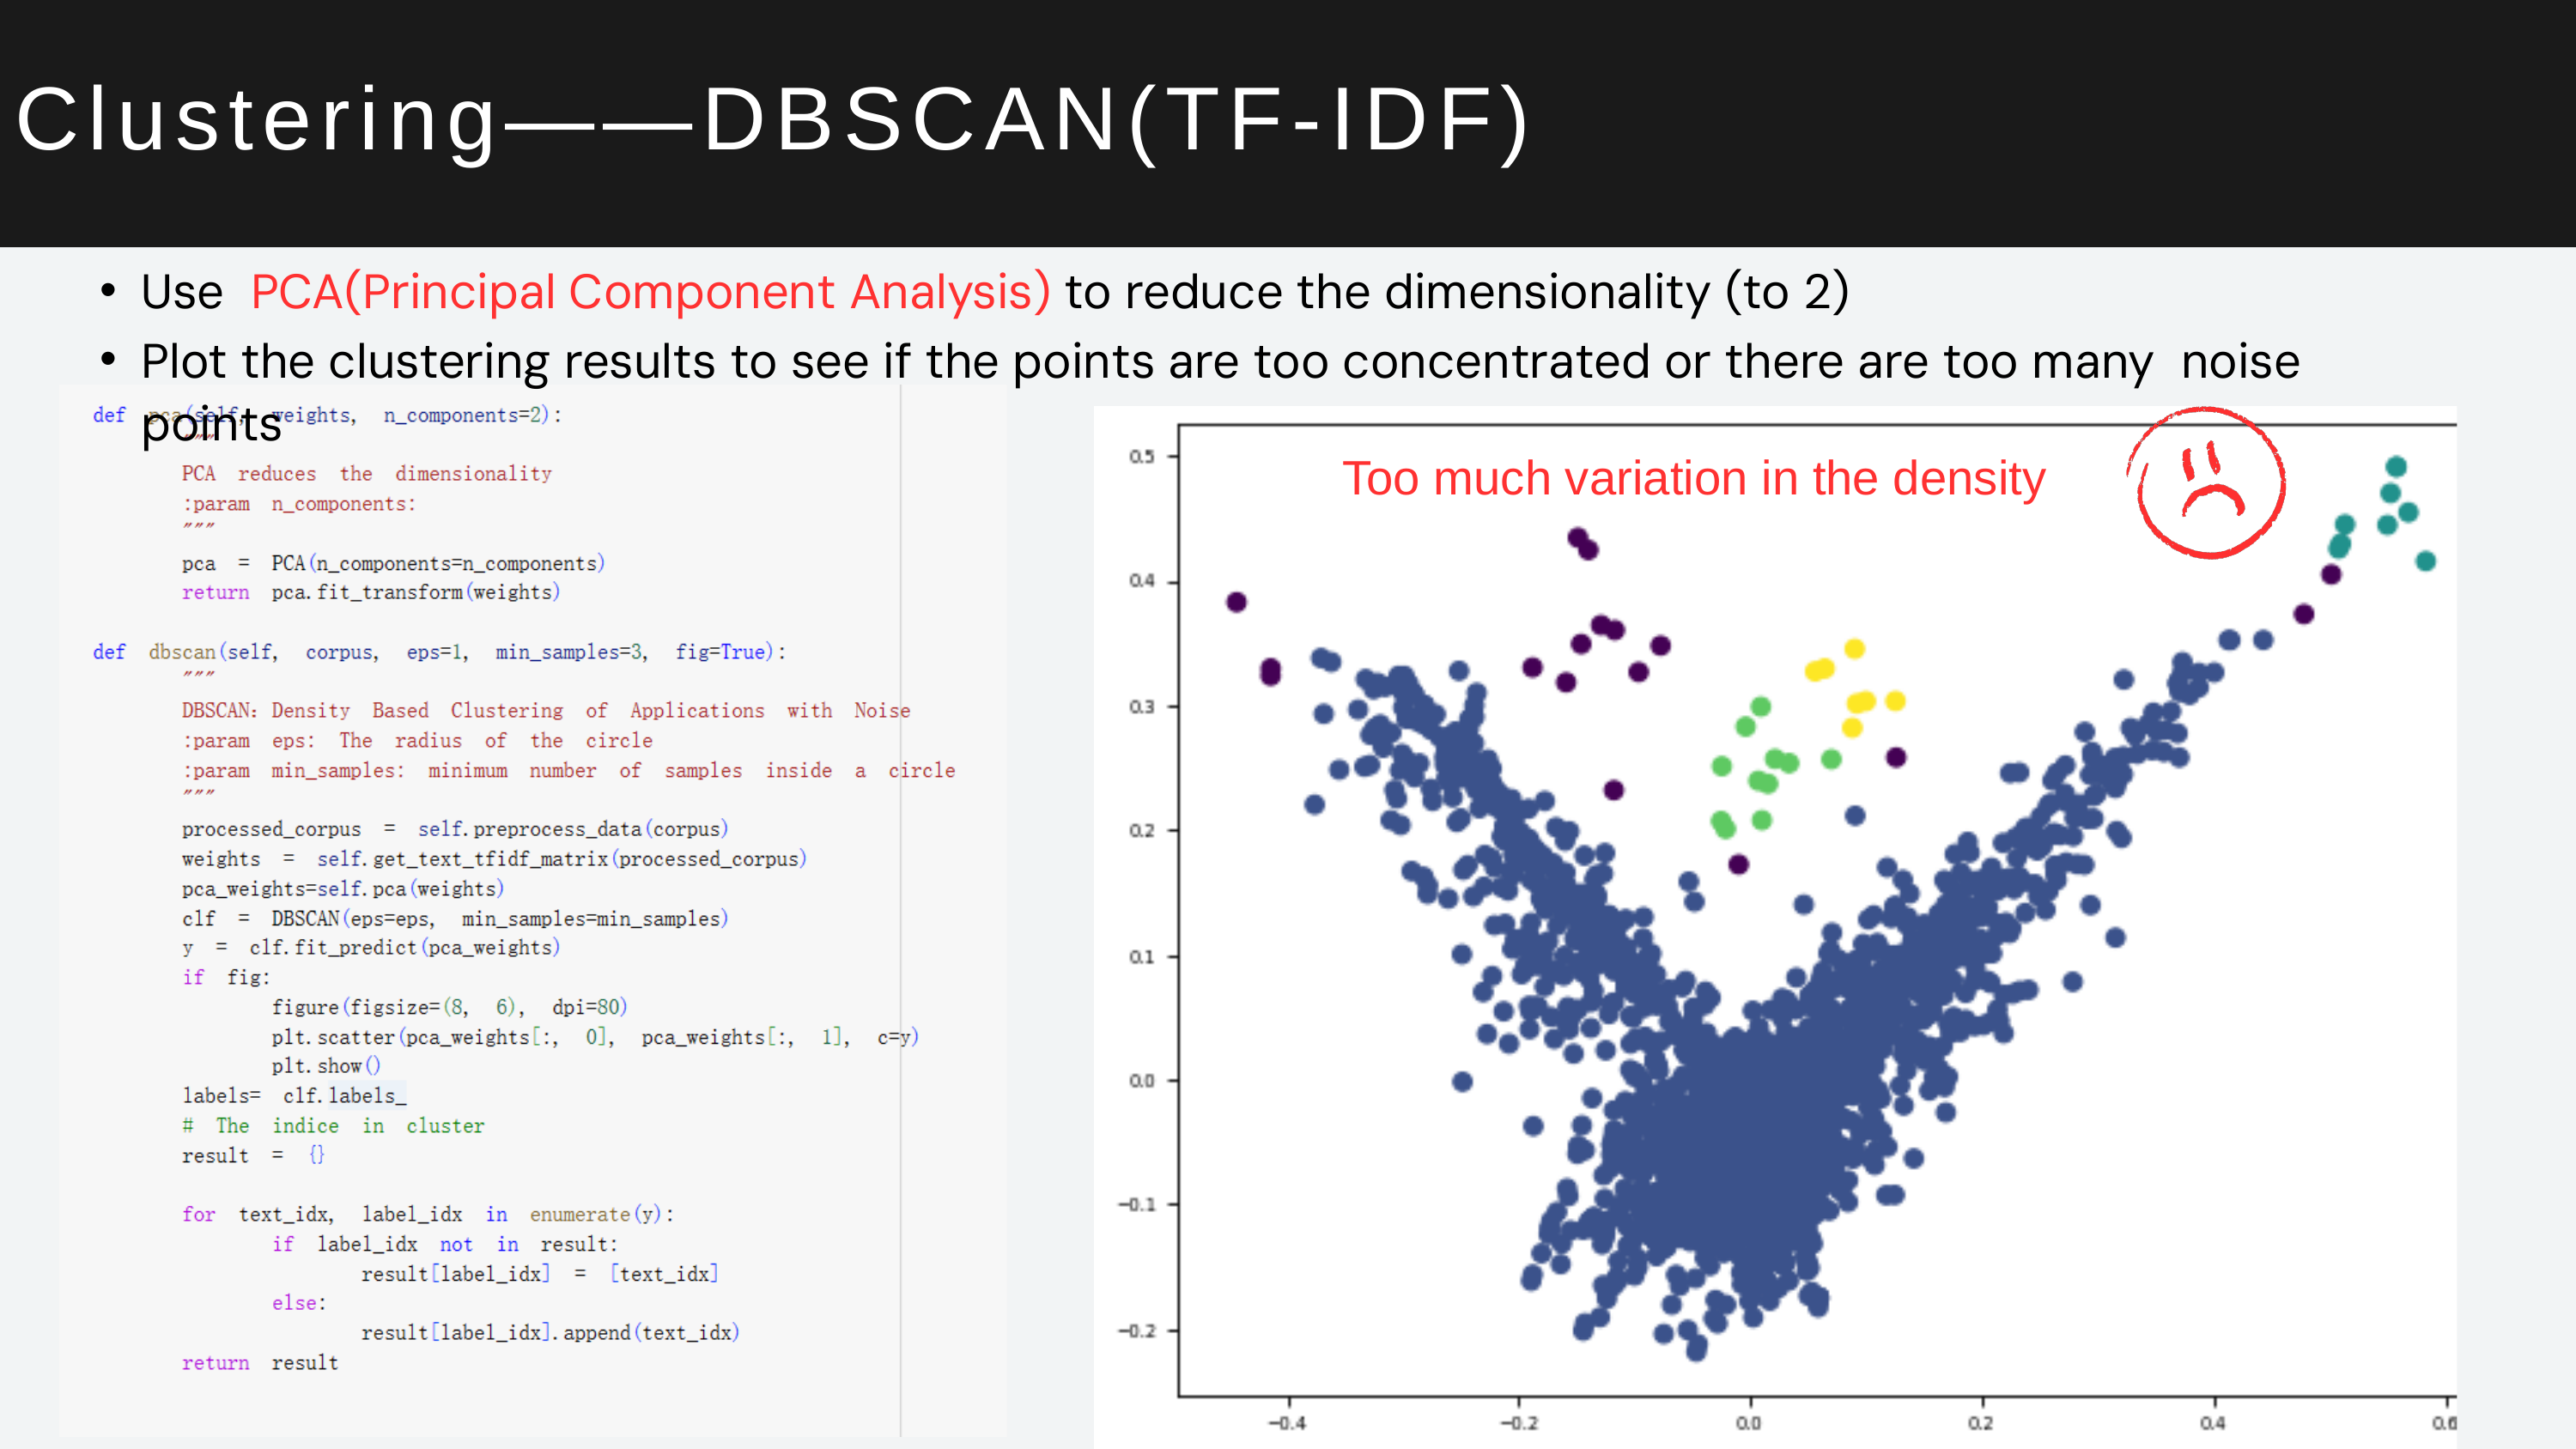

Clustering——DBSCAN(TF-IDF)

Use  PCA(Principal Component Analysis) to reduce the dimensionality (to 2)
Plot the clustering results to see if the points are too concentrated or there are too many  noise points

Too much variation in the density